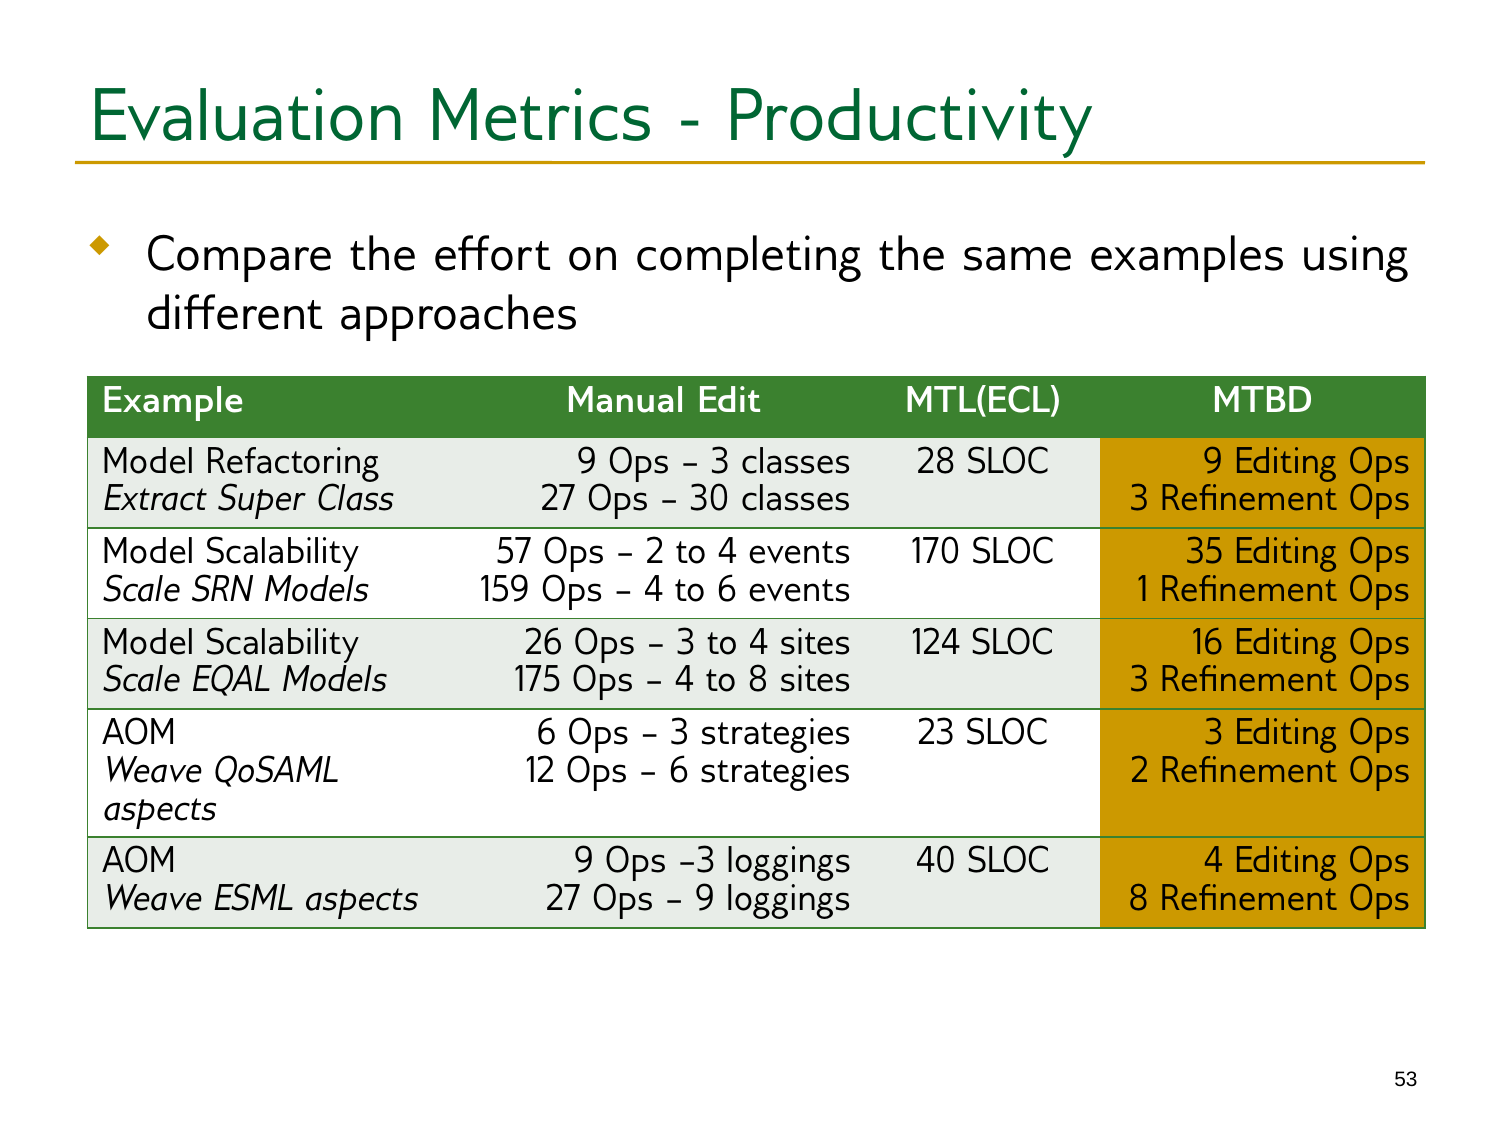

# Evaluation Metrics - Productivity
Compare the effort on completing the same examples using different approaches
| Example | Manual Edit | MTL(ECL) | MTBD |
| --- | --- | --- | --- |
| Model Refactoring Extract Super Class | 9 Ops – 3 classes 27 Ops – 30 classes | 28 SLOC | 9 Editing Ops 3 Refinement Ops |
| Model Scalability Scale SRN Models | 57 Ops – 2 to 4 events 159 Ops – 4 to 6 events | 170 SLOC | 35 Editing Ops 1 Refinement Ops |
| Model Scalability Scale EQAL Models | 26 Ops – 3 to 4 sites 175 Ops – 4 to 8 sites | 124 SLOC | 16 Editing Ops 3 Refinement Ops |
| AOM Weave QoSAML aspects | 6 Ops – 3 strategies 12 Ops – 6 strategies | 23 SLOC | 3 Editing Ops 2 Refinement Ops |
| AOM Weave ESML aspects | 9 Ops –3 loggings 27 Ops – 9 loggings | 40 SLOC | 4 Editing Ops 8 Refinement Ops |
53